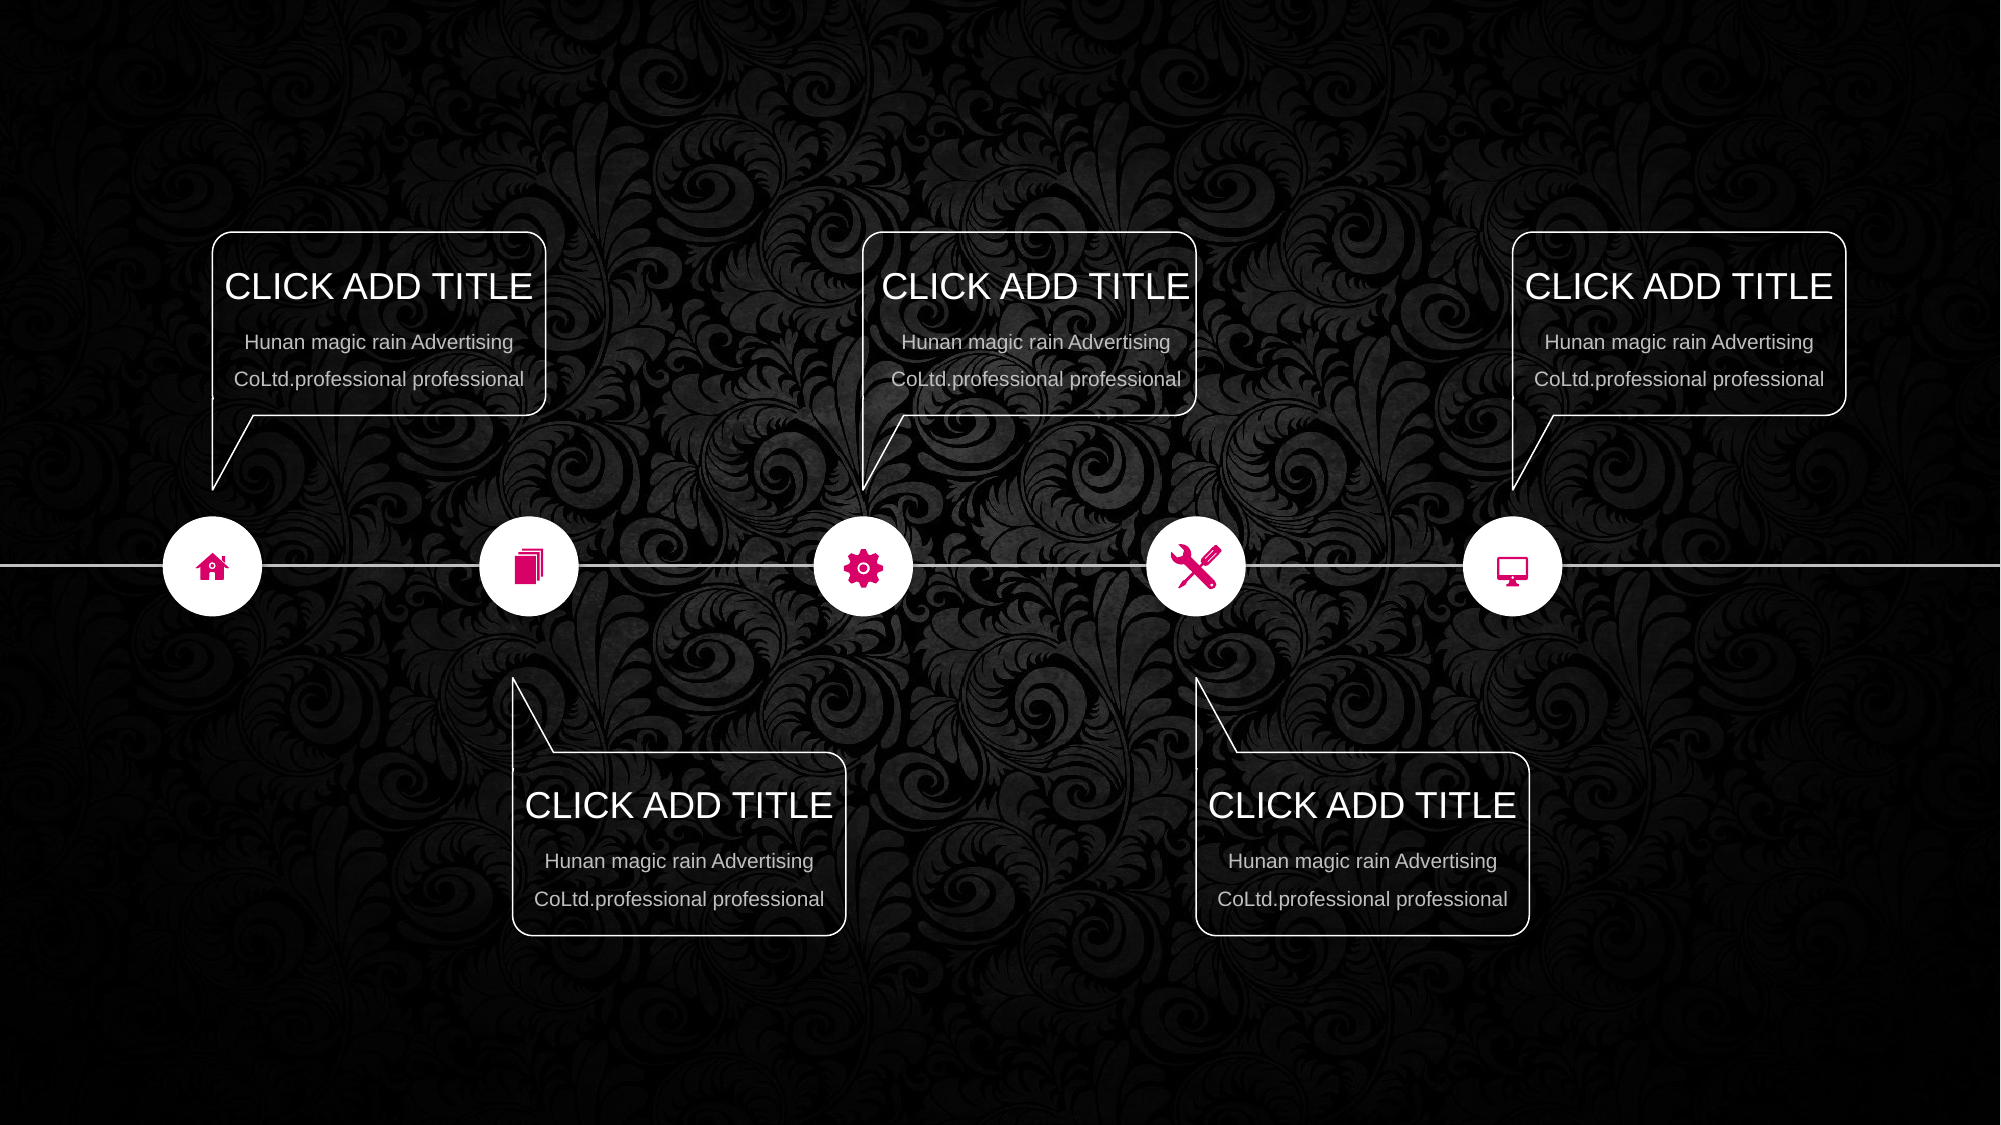

CLICK ADD TITLE
Hunan magic rain Advertising CoLtd.professional professional

CLICK ADD TITLE
Hunan magic rain Advertising CoLtd.professional professional

CLICK ADD TITLE
Hunan magic rain Advertising CoLtd.professional professional

CLICK ADD TITLE
Hunan magic rain Advertising CoLtd.professional professional

CLICK ADD TITLE
Hunan magic rain Advertising CoLtd.professional professional